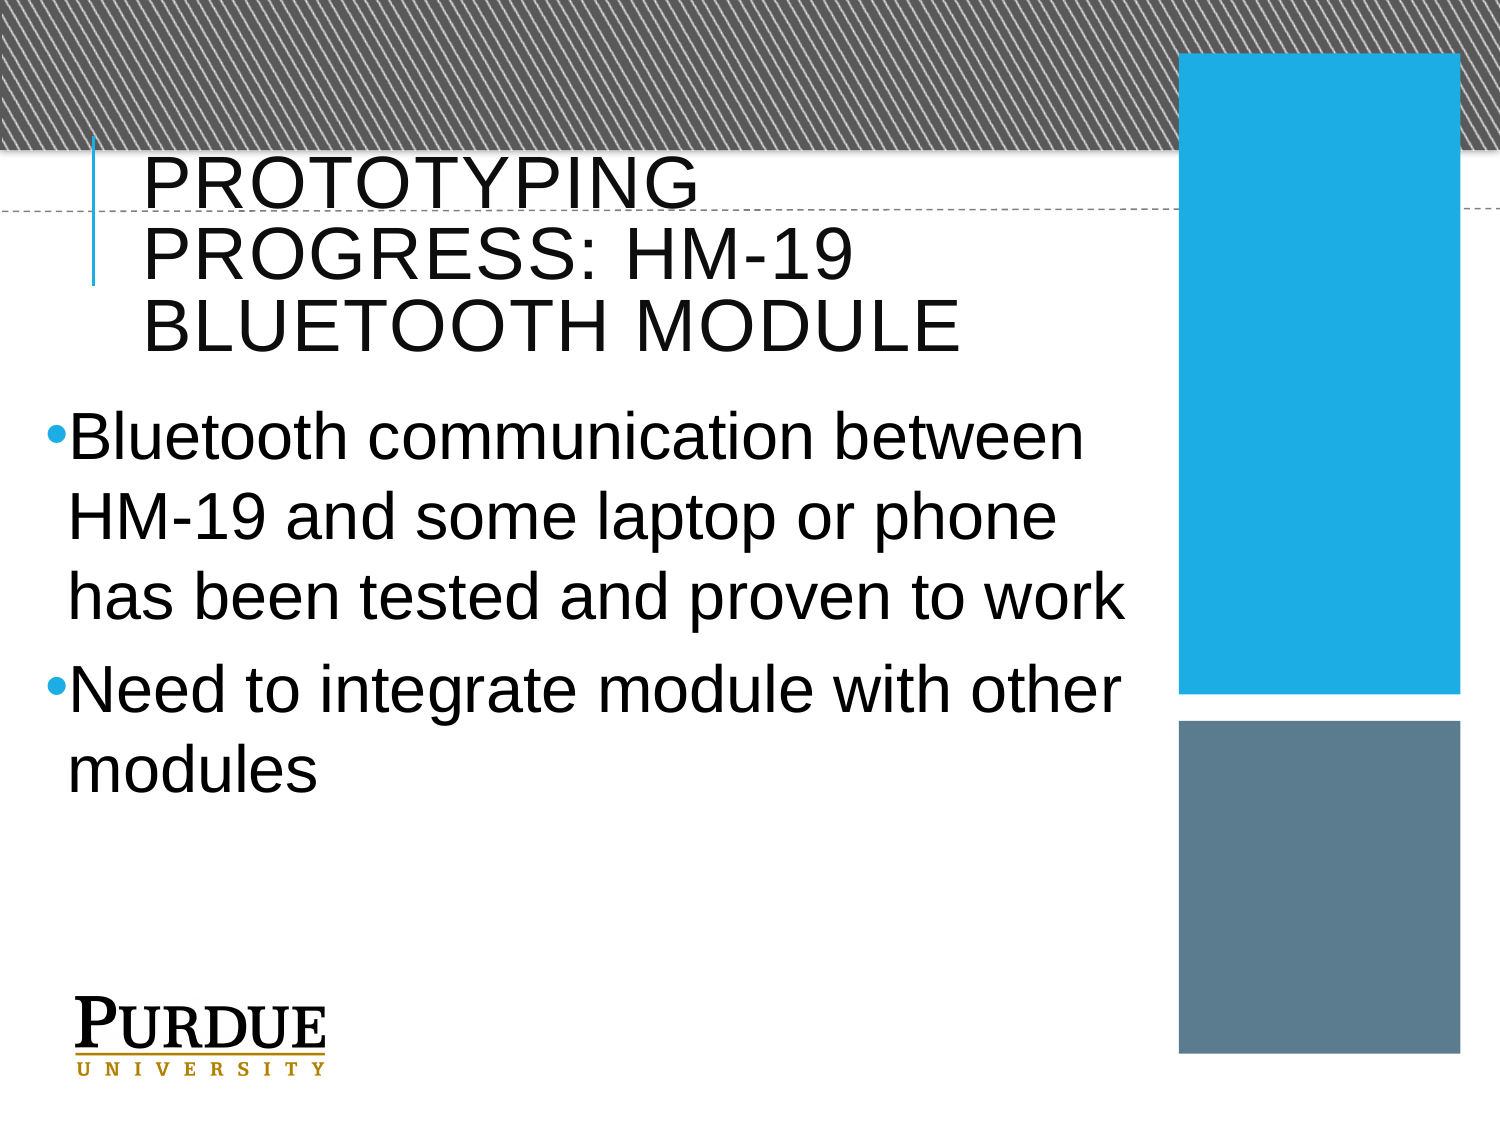

# Prototyping Progress: HM-19 Bluetooth Module
Bluetooth communication between HM-19 and some laptop or phone has been tested and proven to work
Need to integrate module with other modules